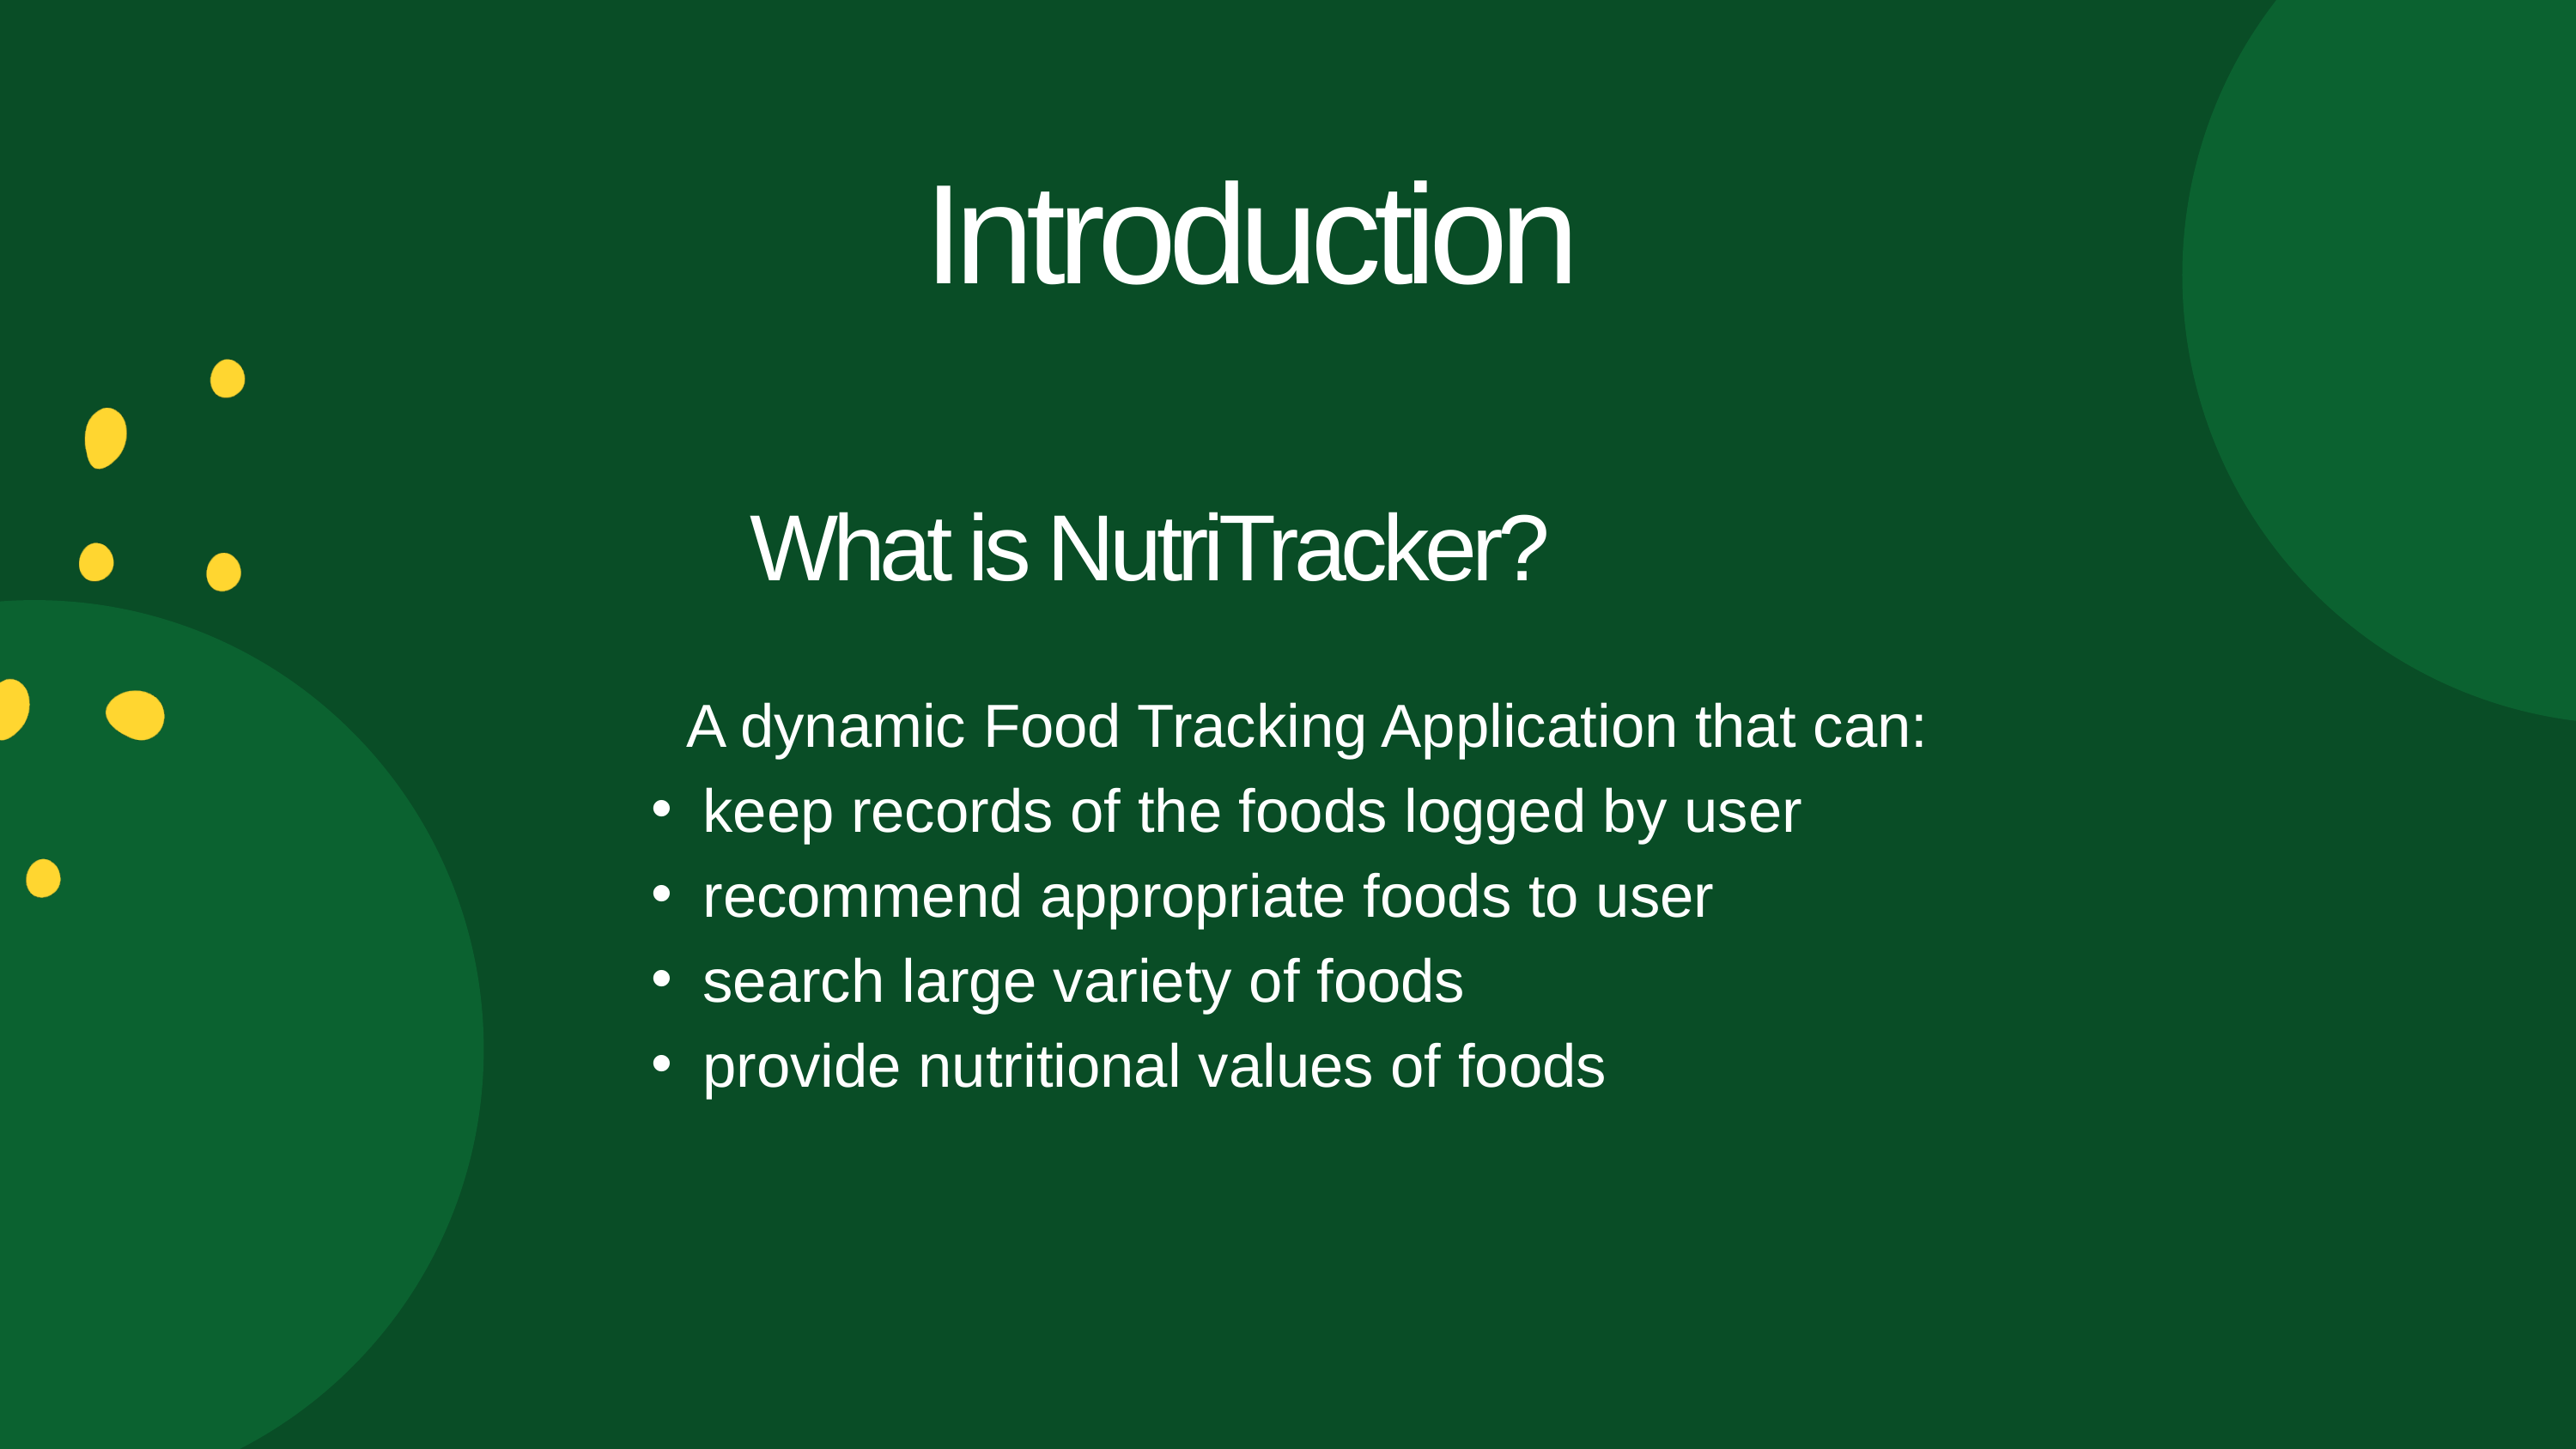

Introduction

What is NutriTracker?

A dynamic Food Tracking Application that can:
keep records of the foods logged by user
recommend appropriate foods to user
search large variety of foods
provide nutritional values of foods